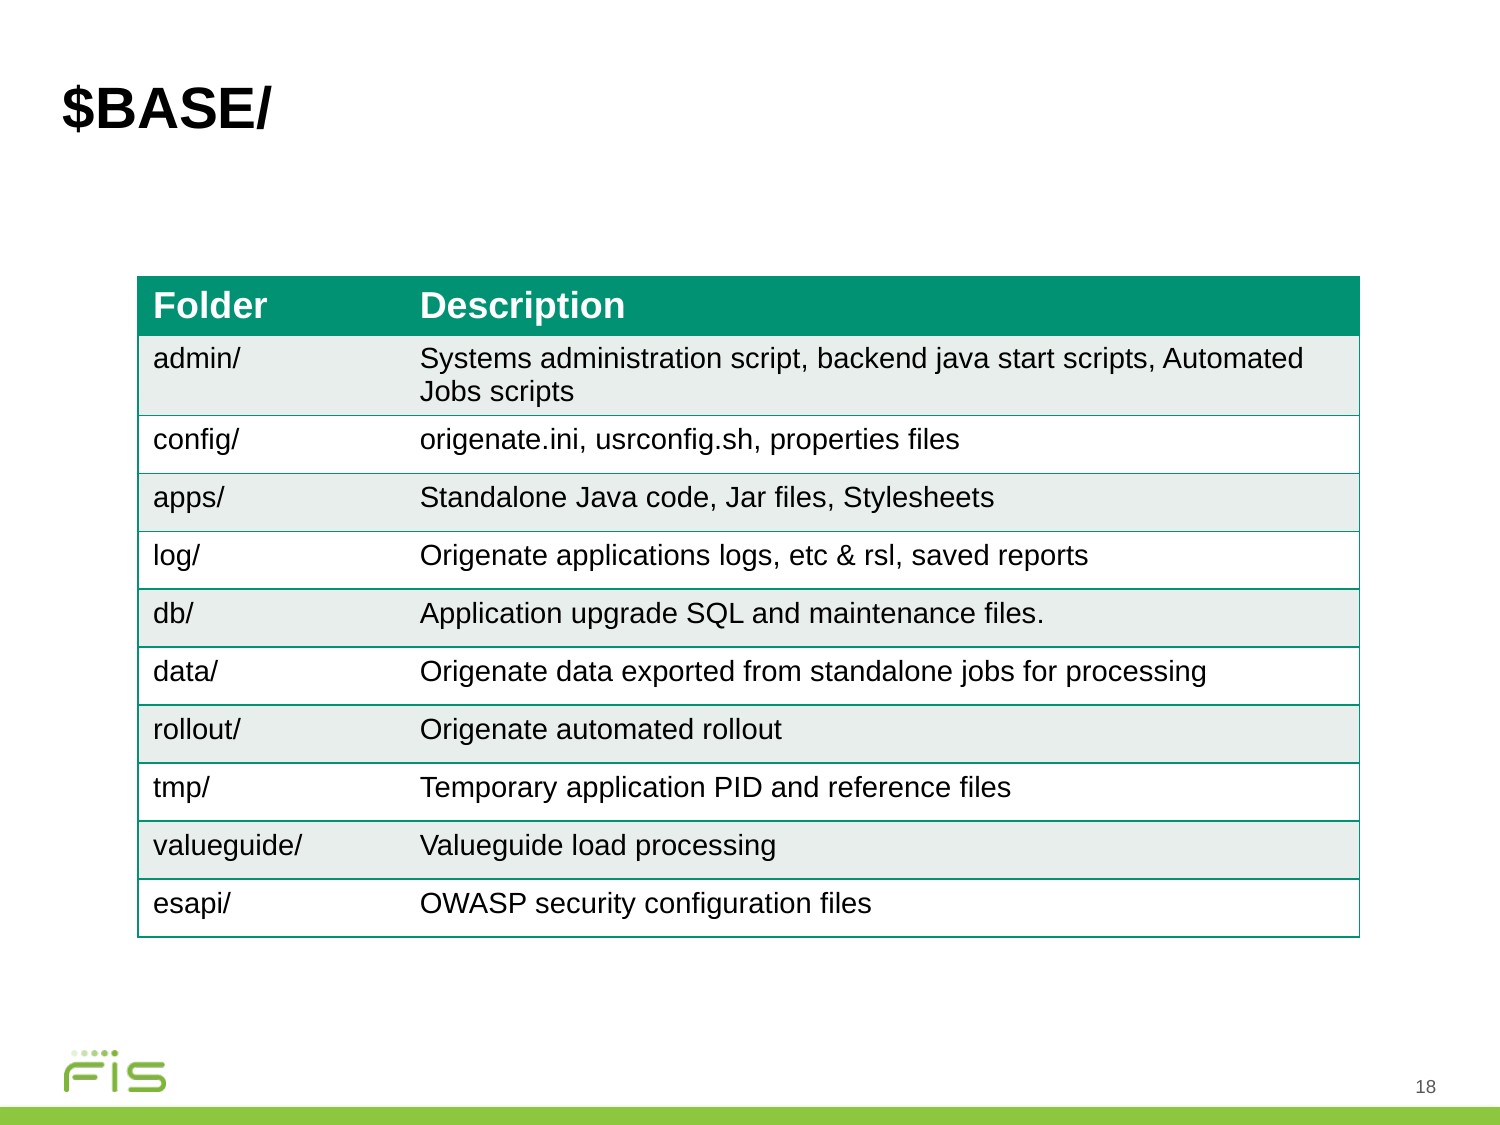

# $BASE/
| Folder | Description |
| --- | --- |
| admin/ | Systems administration script, backend java start scripts, Automated Jobs scripts |
| config/ | origenate.ini, usrconfig.sh, properties files |
| apps/ | Standalone Java code, Jar files, Stylesheets |
| log/ | Origenate applications logs, etc & rsl, saved reports |
| db/ | Application upgrade SQL and maintenance files. |
| data/ | Origenate data exported from standalone jobs for processing |
| rollout/ | Origenate automated rollout |
| tmp/ | Temporary application PID and reference files |
| valueguide/ | Valueguide load processing |
| esapi/ | OWASP security configuration files |
18